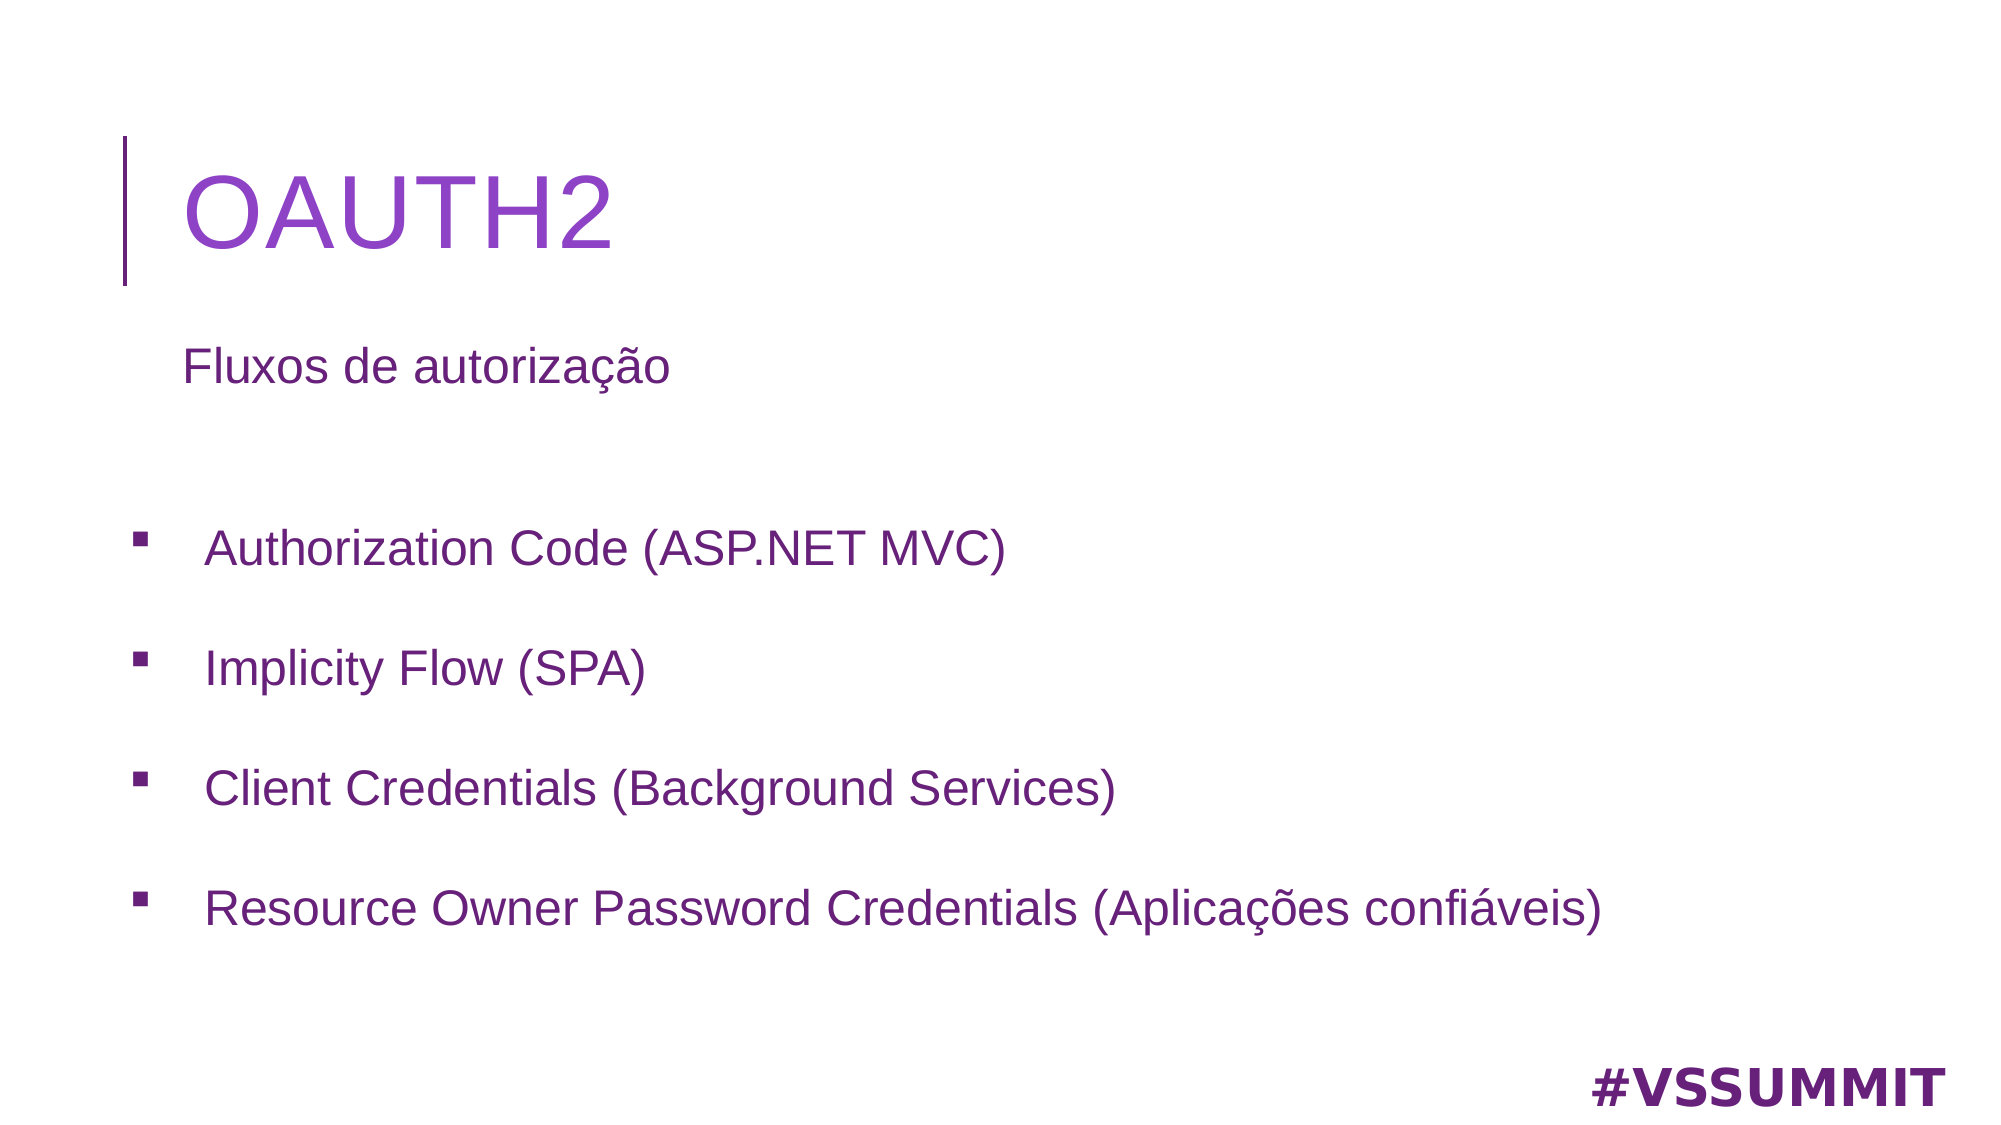

# OAuth2
Fluxos de autorização
Authorization Code (ASP.NET MVC)
Implicity Flow (SPA)
Client Credentials (Background Services)
Resource Owner Password Credentials (Aplicações confiáveis)

#VSSUMMIT